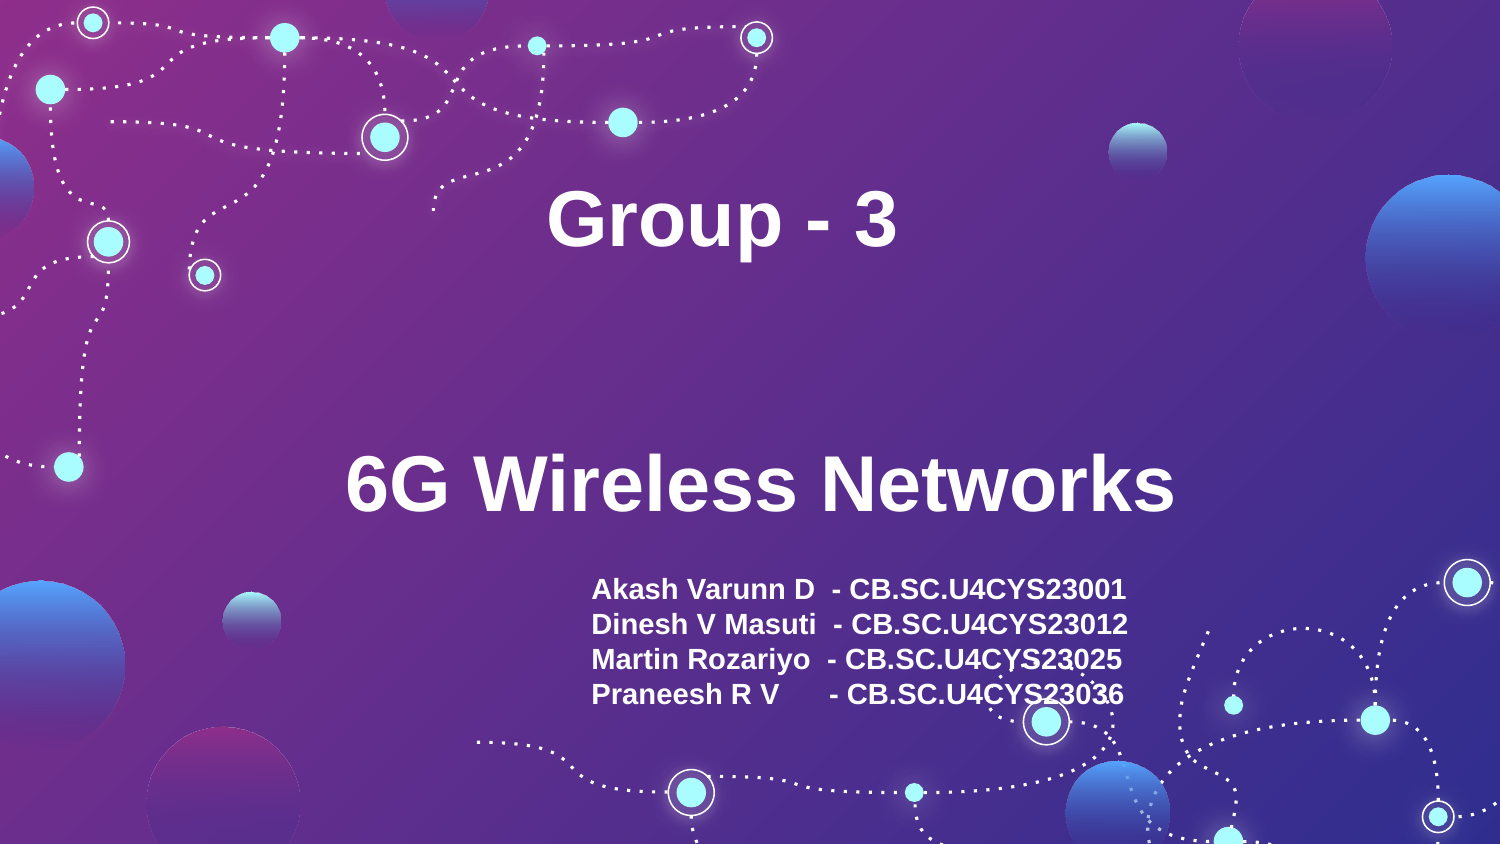

Group - 3

6G Wireless Networks

# Akash Varunn D  - CB.SC.U4CYS23001
Dinesh V Masuti  - CB.SC.U4CYS23012
Martin Rozariyo  - CB.SC.U4CYS23025
Praneesh R V      - CB.SC.U4CYS23036